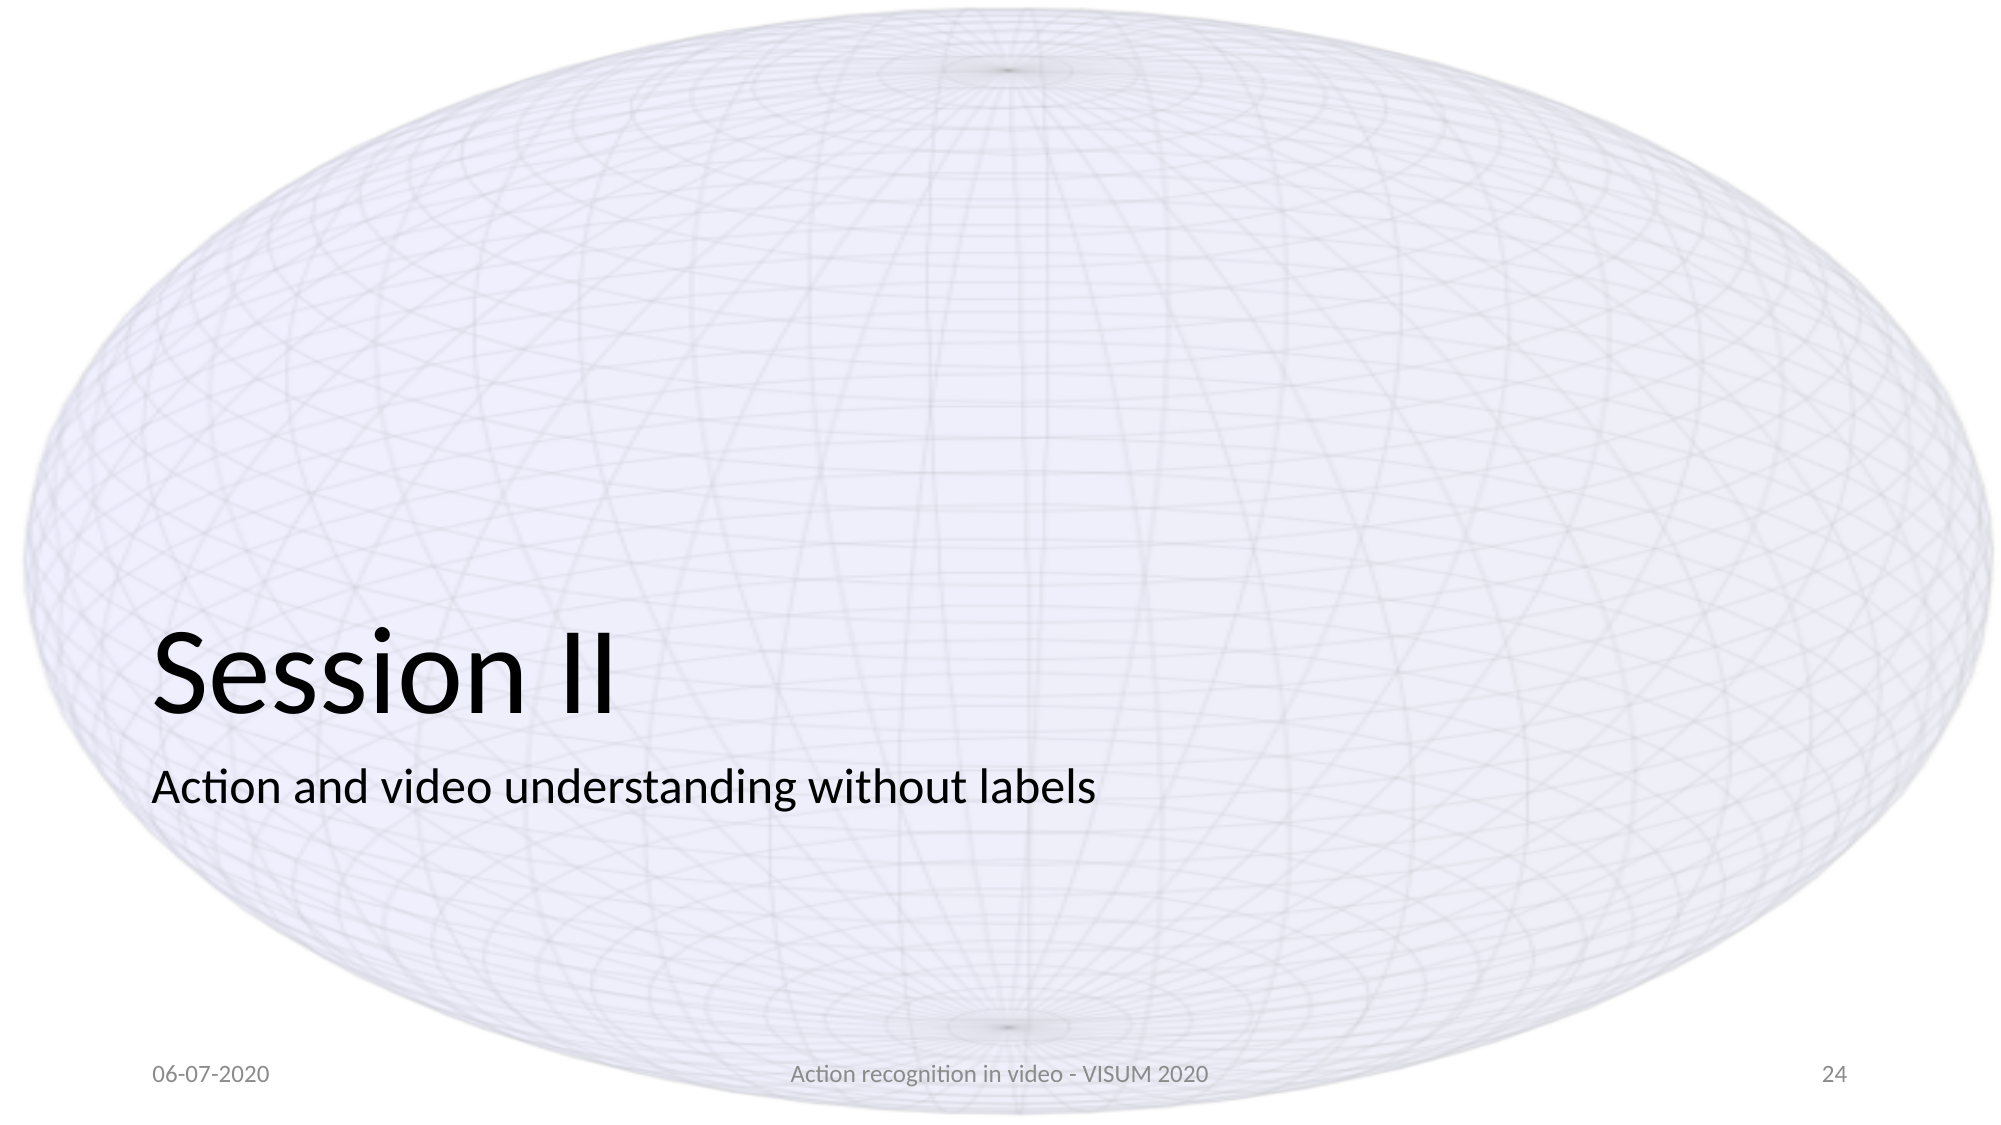

# Session II
Action and video understanding without labels
06-07-2020
Action recognition in video - VISUM 2020
24